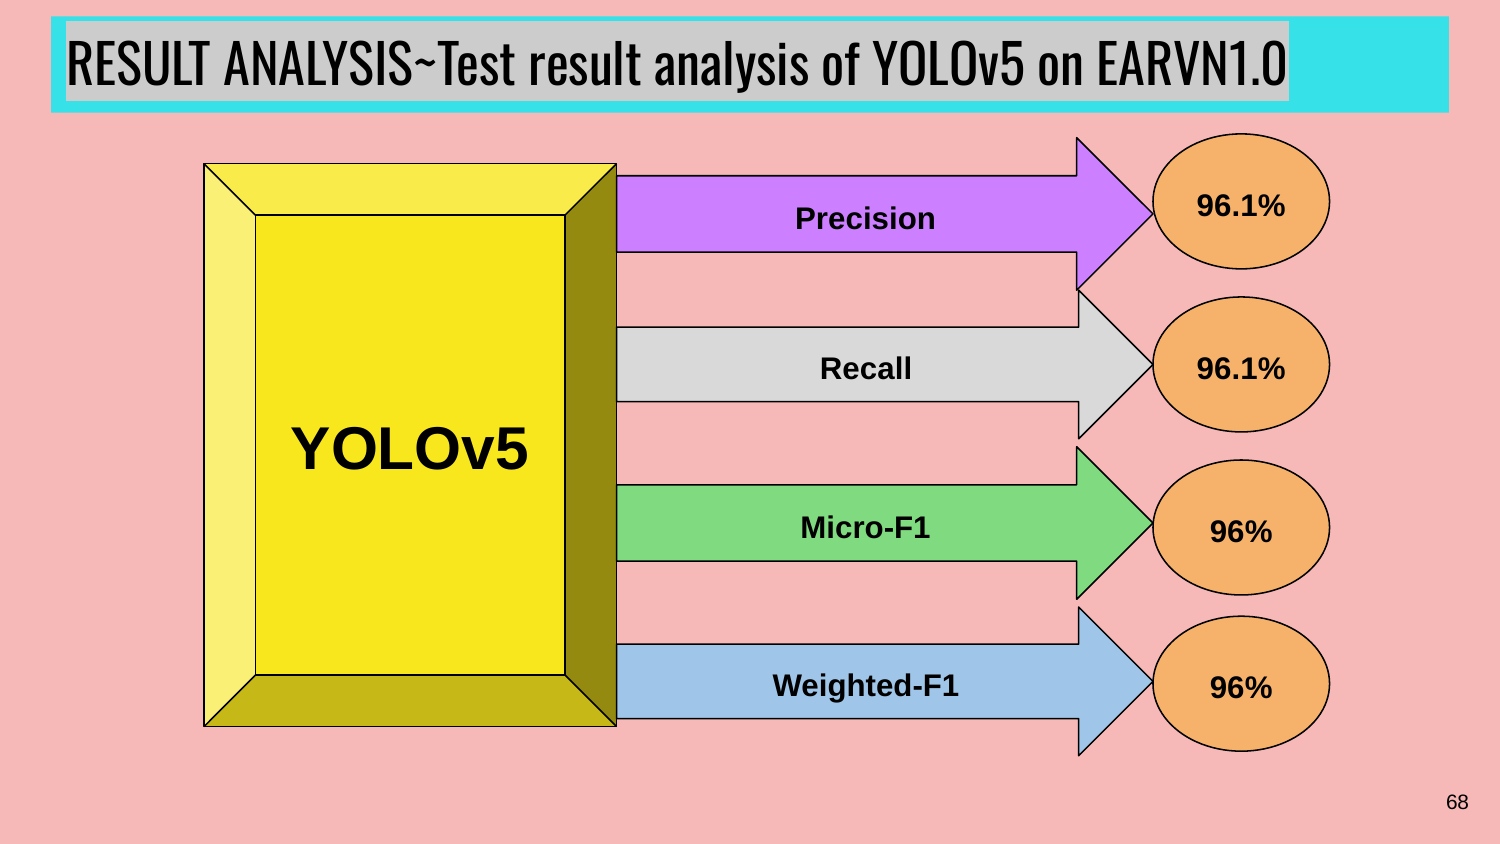

# RESULT ANALYSIS~Test result analysis of YOLOv5 on EARVN1.0
96.1%
Precision
YOLOv5
Recall
96.1%
Micro-F1
96%
Weighted-F1
96%

68